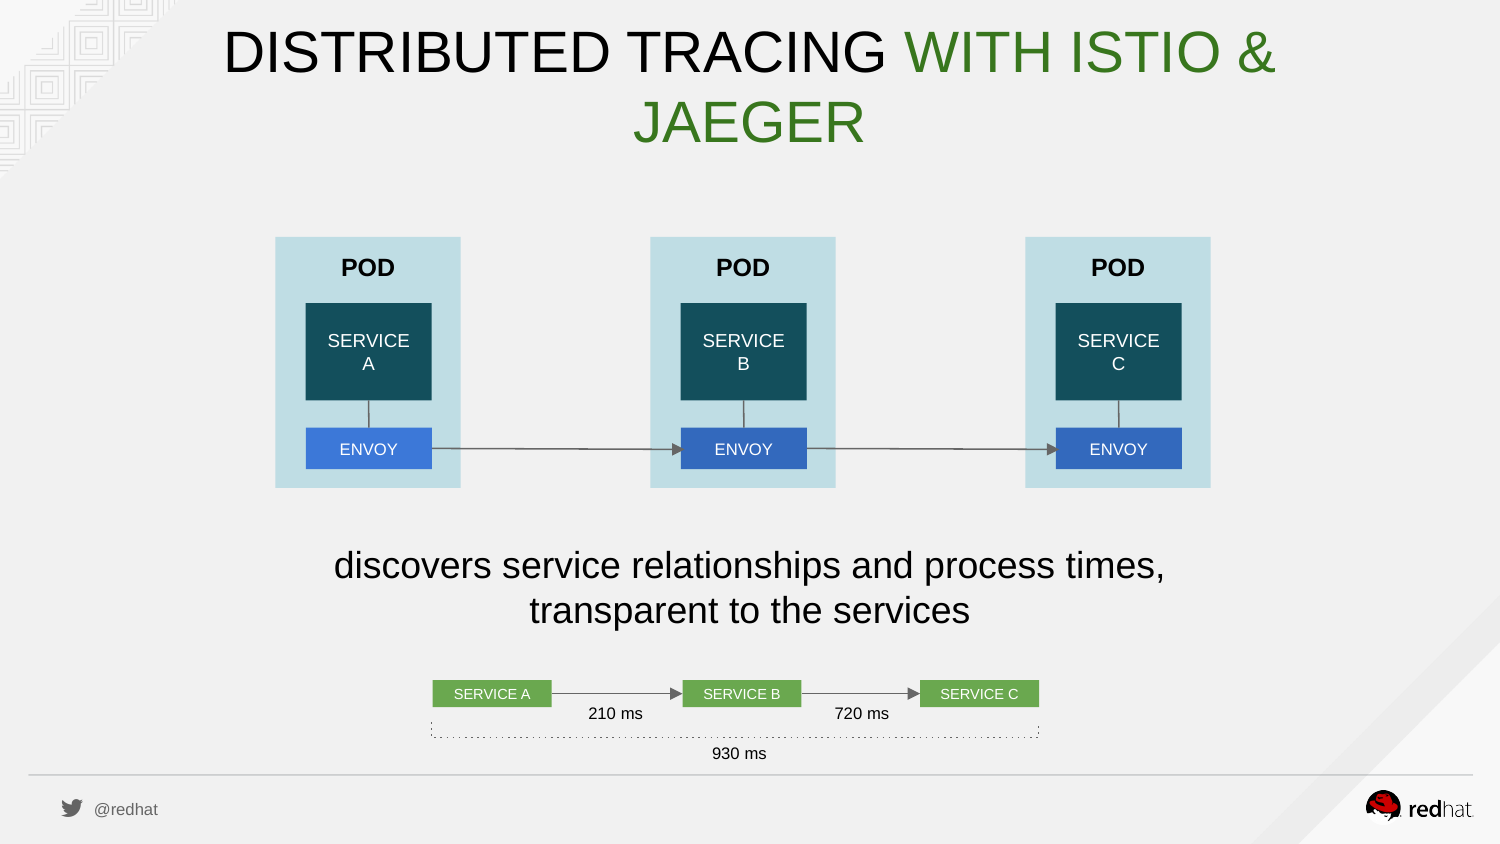

DISTRIBUTED TRACING WITH ISTIO & JAEGER
POD
POD
POD
SERVICE
A
SERVICE
B
SERVICE
C
ENVOY
ENVOY
ENVOY
discovers service relationships and process times, transparent to the services
SERVICE A
SERVICE B
SERVICE C
210 ms
720 ms

930 ms